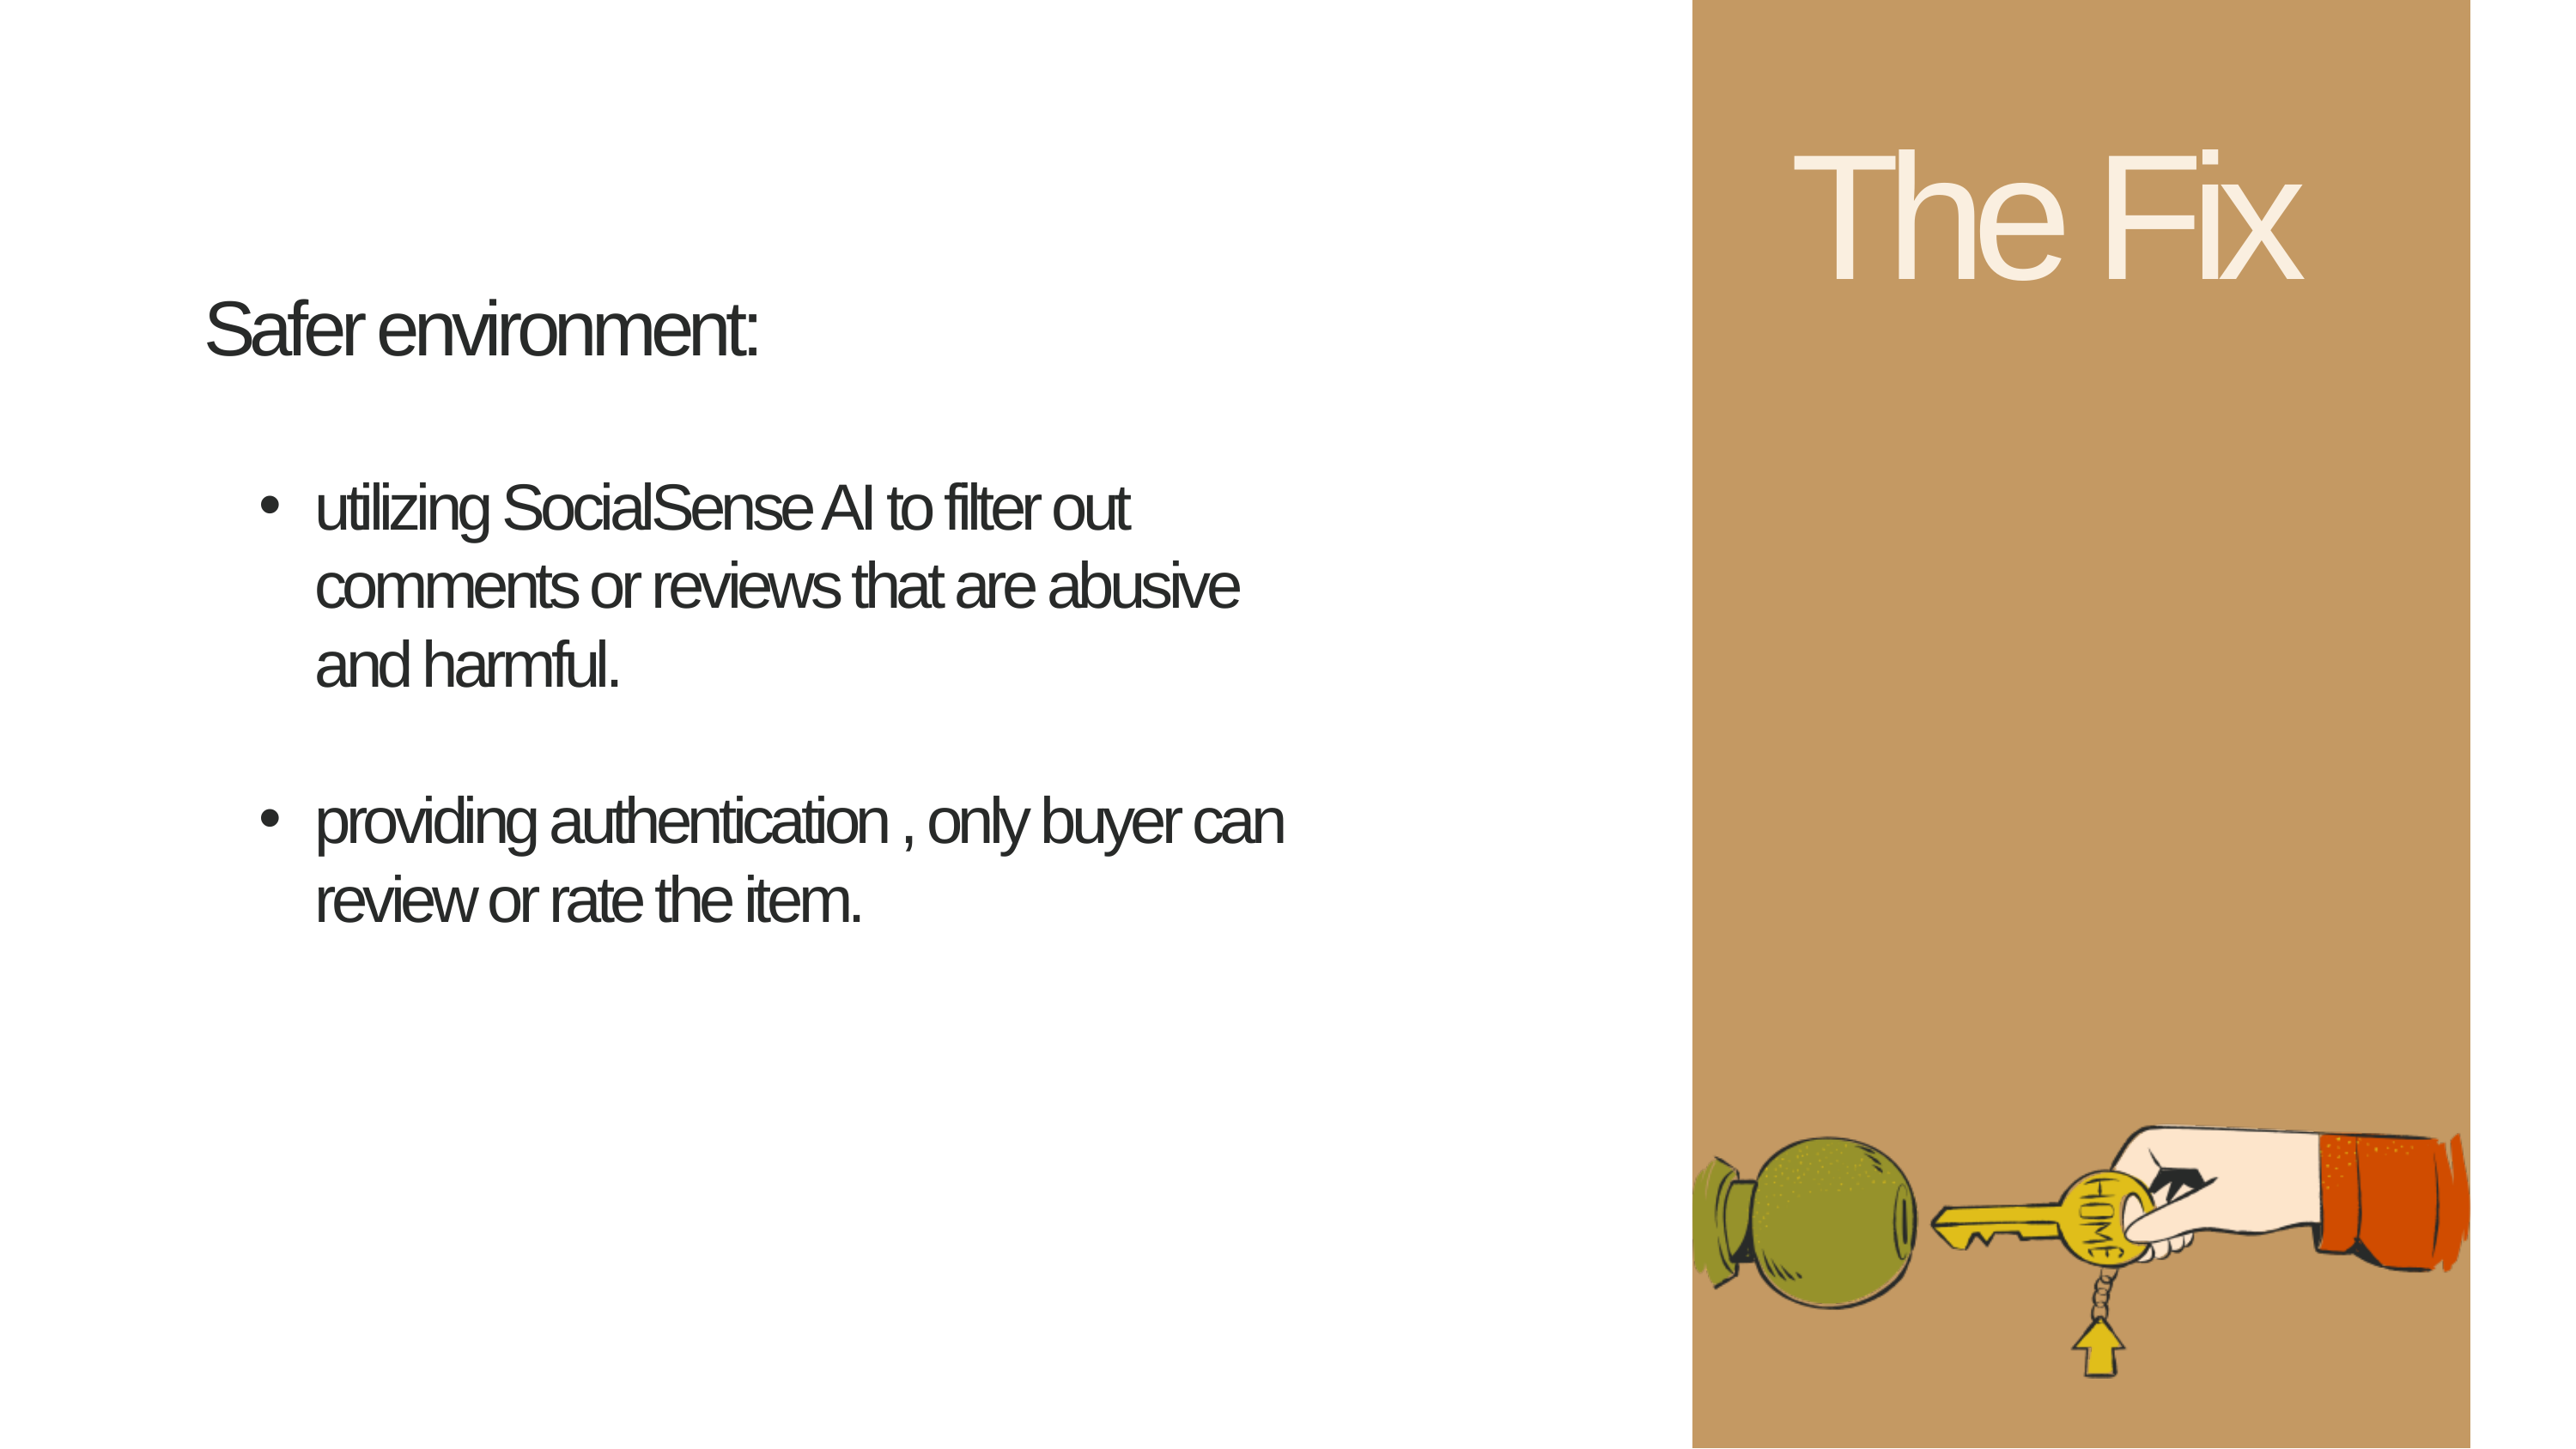

The Fix
Safer environment:

utilizing SocialSense AI to filter out comments or reviews that are abusive and harmful.

providing authentication , only buyer can review or rate the item.